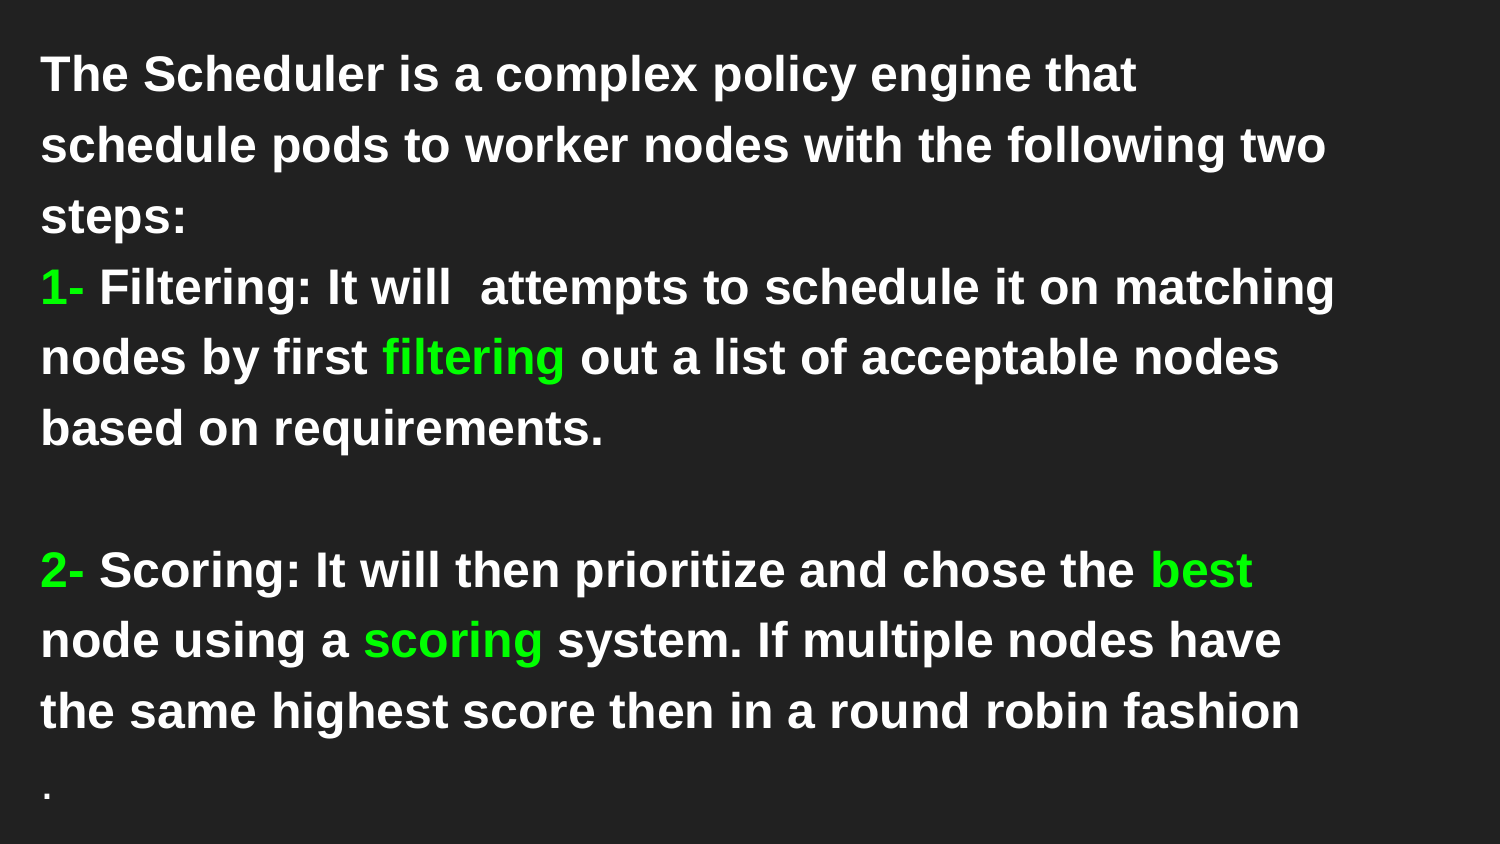

The Scheduler is a complex policy engine that schedule pods to worker nodes with the following two steps:
1- Filtering: It will  attempts to schedule it on matching nodes by first filtering out a list of acceptable nodes based on requirements.

2- Scoring: It will then prioritize and chose the best node using a scoring system. If multiple nodes have the same highest score then in a round robin fashion
.